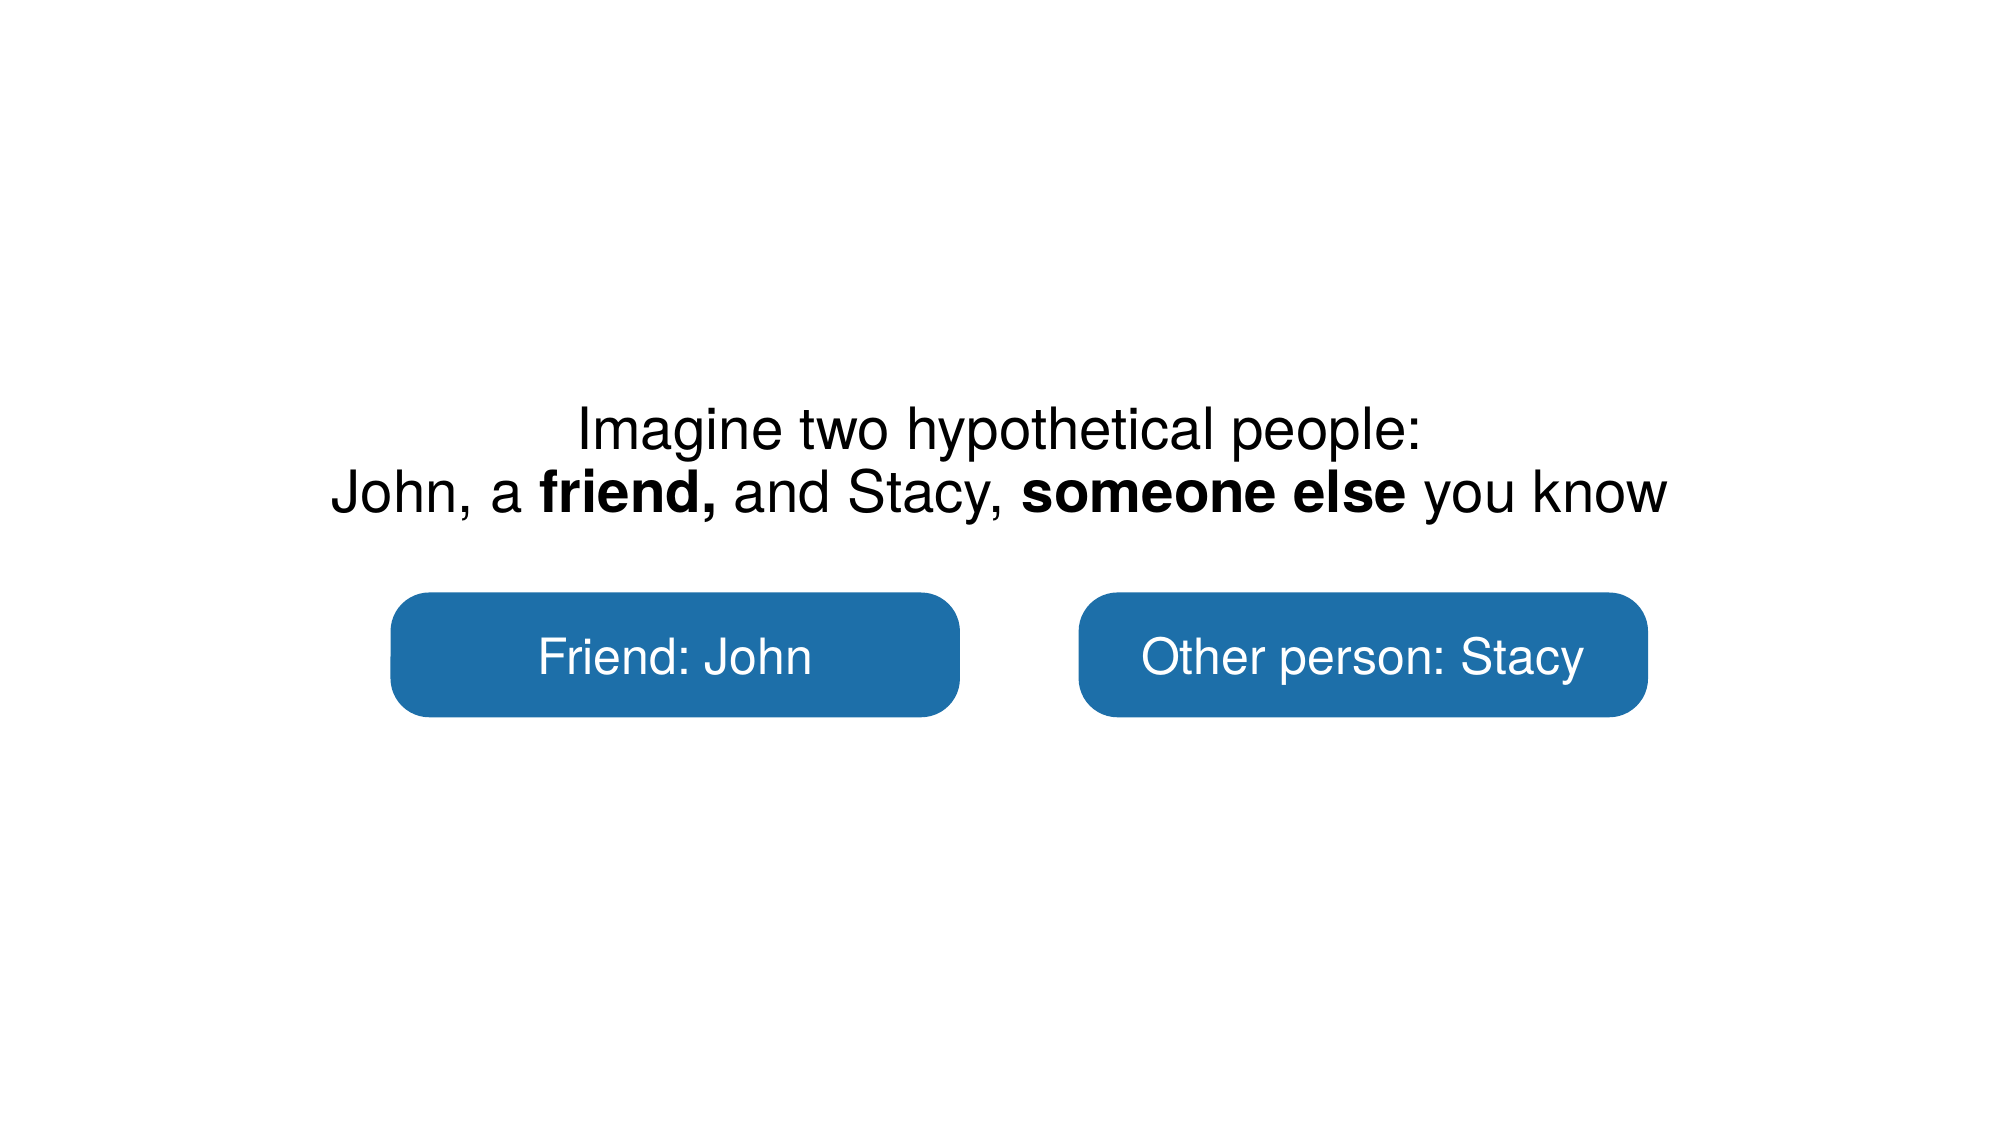

# Imagine two hypothetical people: John, a friend, and Stacy, someone else you know
Friend: John
Other person: Stacy